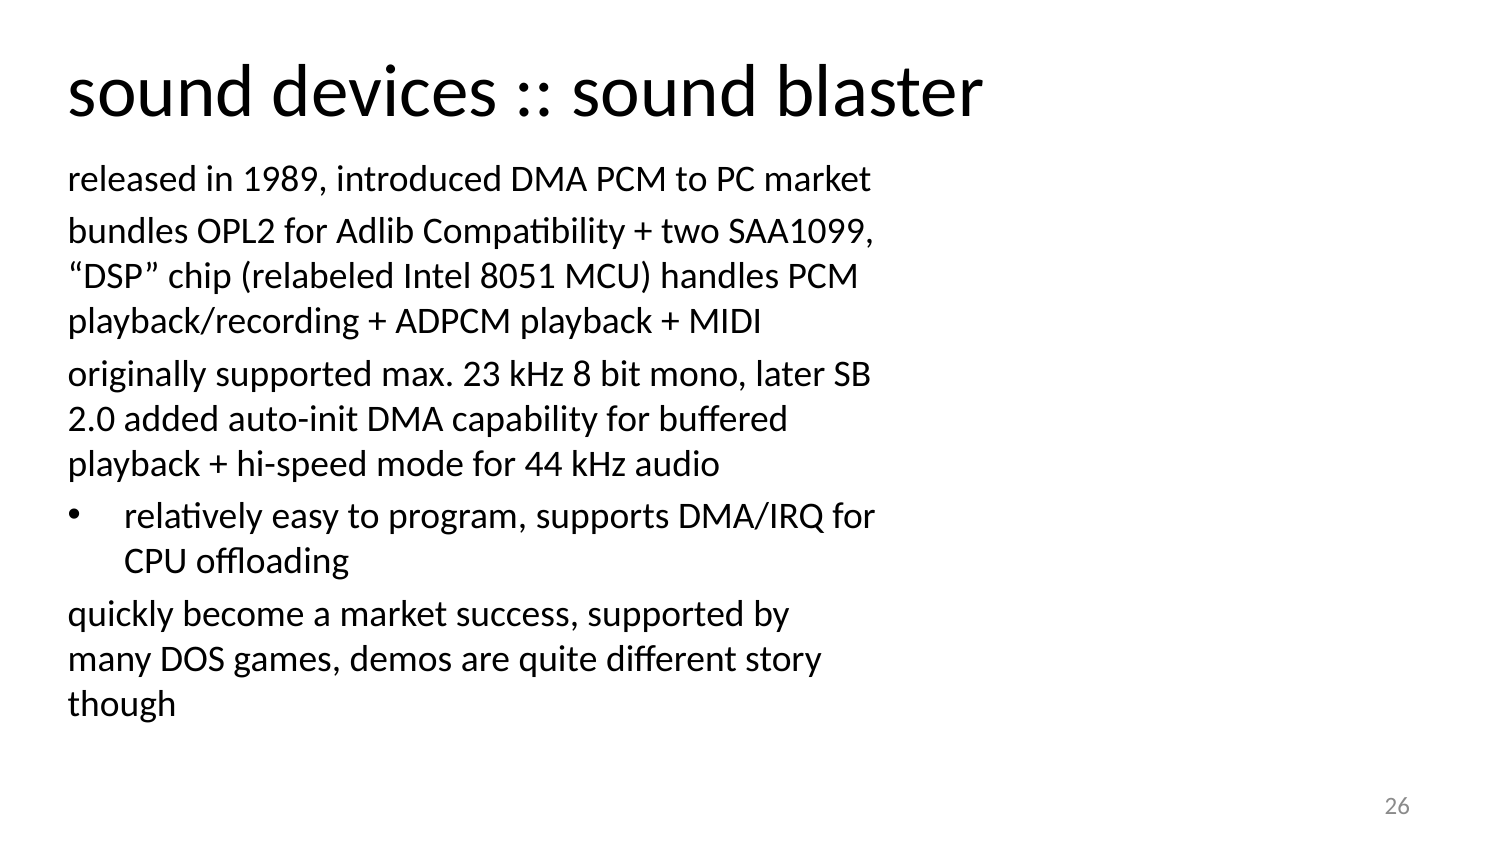

sound devices :: sound blaster
released in 1989, introduced DMA PCM to PC market
bundles OPL2 for Adlib Compatibility + two SAA1099, “DSP” chip (relabeled Intel 8051 MCU) handles PCM playback/recording + ADPCM playback + MIDI
originally supported max. 23 kHz 8 bit mono, later SB 2.0 added auto-init DMA capability for buffered playback + hi-speed mode for 44 kHz audio
relatively easy to program, supports DMA/IRQ for CPU offloading
quickly become a market success, supported by many DOS games, demos are quite different story though
26